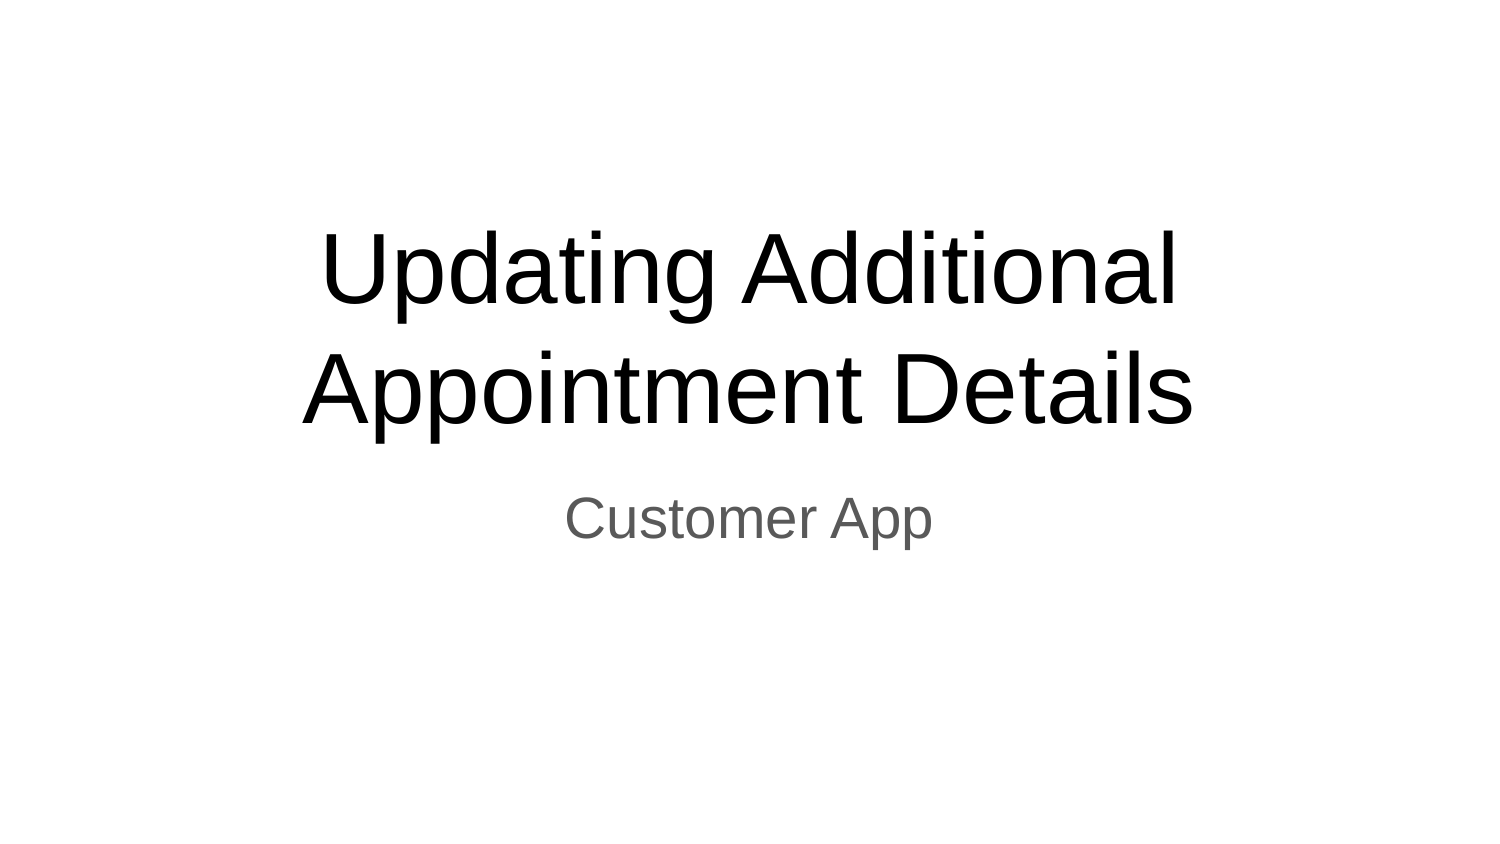

# Updating Additional Appointment Details
Customer App